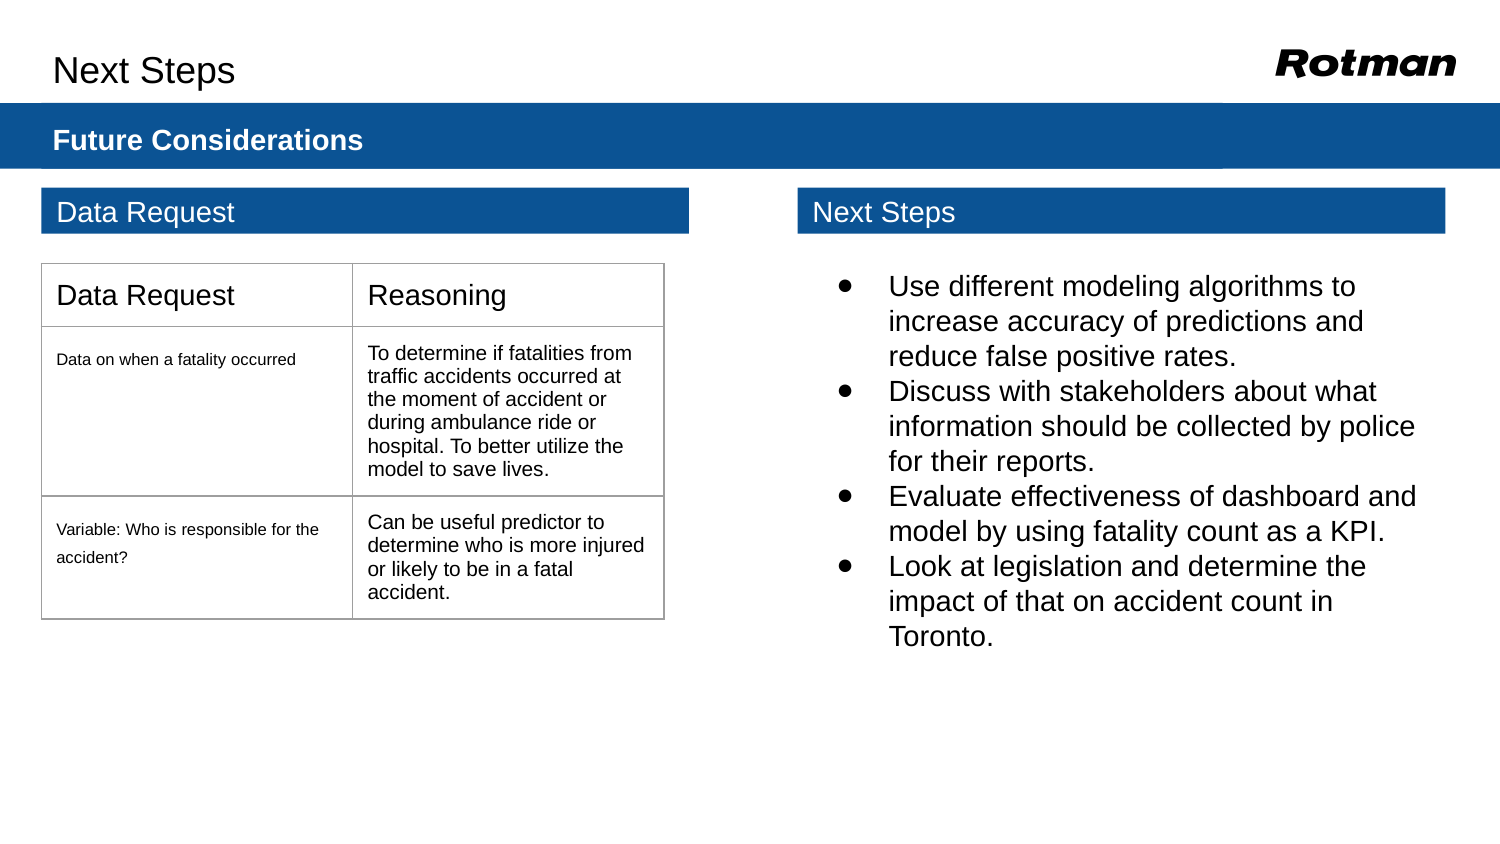

# Next Steps
Future Considerations
Data Request
Next Steps
Use different modeling algorithms to increase accuracy of predictions and reduce false positive rates.
Discuss with stakeholders about what information should be collected by police for their reports.
Evaluate effectiveness of dashboard and model by using fatality count as a KPI.
Look at legislation and determine the impact of that on accident count in Toronto.

| Data Request | Reasoning |
| --- | --- |
| Data on when a fatality occurred | To determine if fatalities from traffic accidents occurred at the moment of accident or during ambulance ride or hospital. To better utilize the model to save lives. |
| Variable: Who is responsible for the accident? | Can be useful predictor to determine who is more injured or likely to be in a fatal accident. |